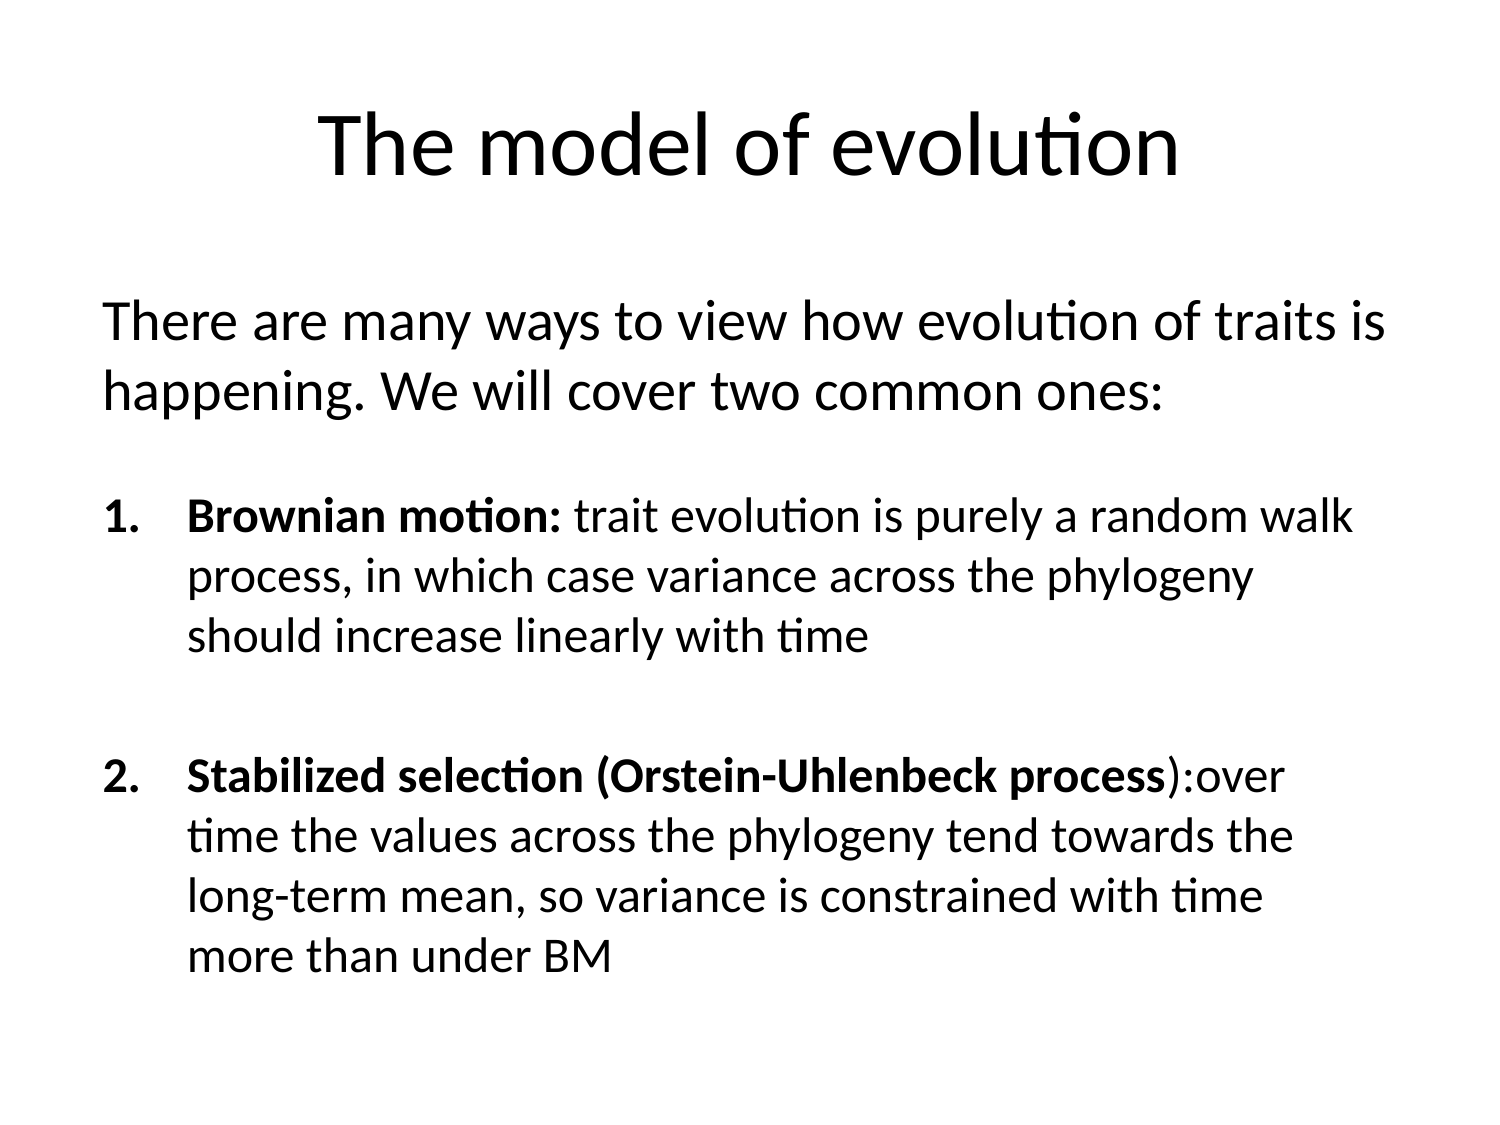

# The model of evolution
There are many ways to view how evolution of traits is happening. We will cover two common ones:

Brownian motion: trait evolution is purely a random walk process, in which case variance across the phylogeny should increase linearly with time

Stabilized selection (Orstein-Uhlenbeck process):over time the values across the phylogeny tend towards the long-term mean, so variance is constrained with time more than under BM